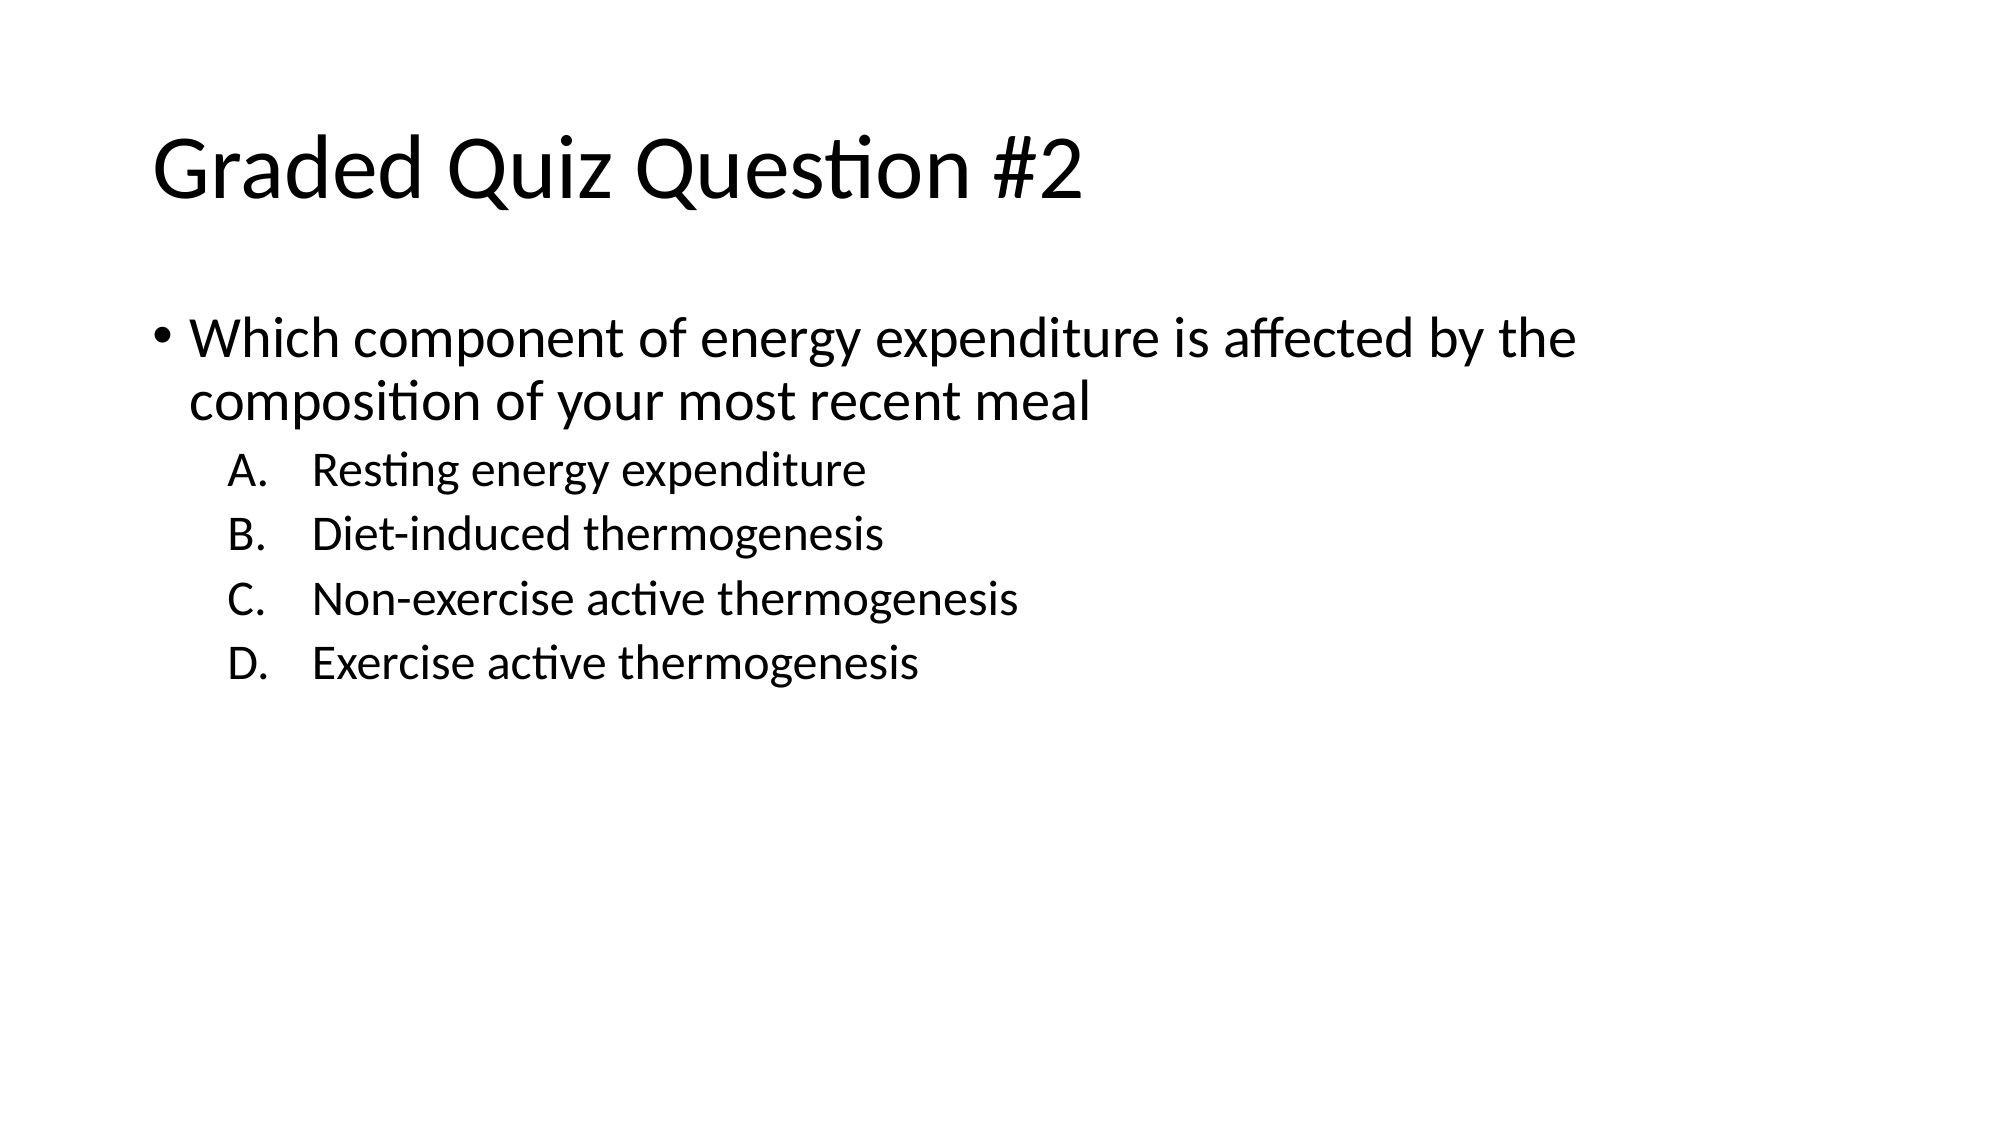

# Graded Quiz Question #2
Which component of energy expenditure is affected by the composition of your most recent meal
Resting energy expenditure
Diet-induced thermogenesis
Non-exercise active thermogenesis
Exercise active thermogenesis